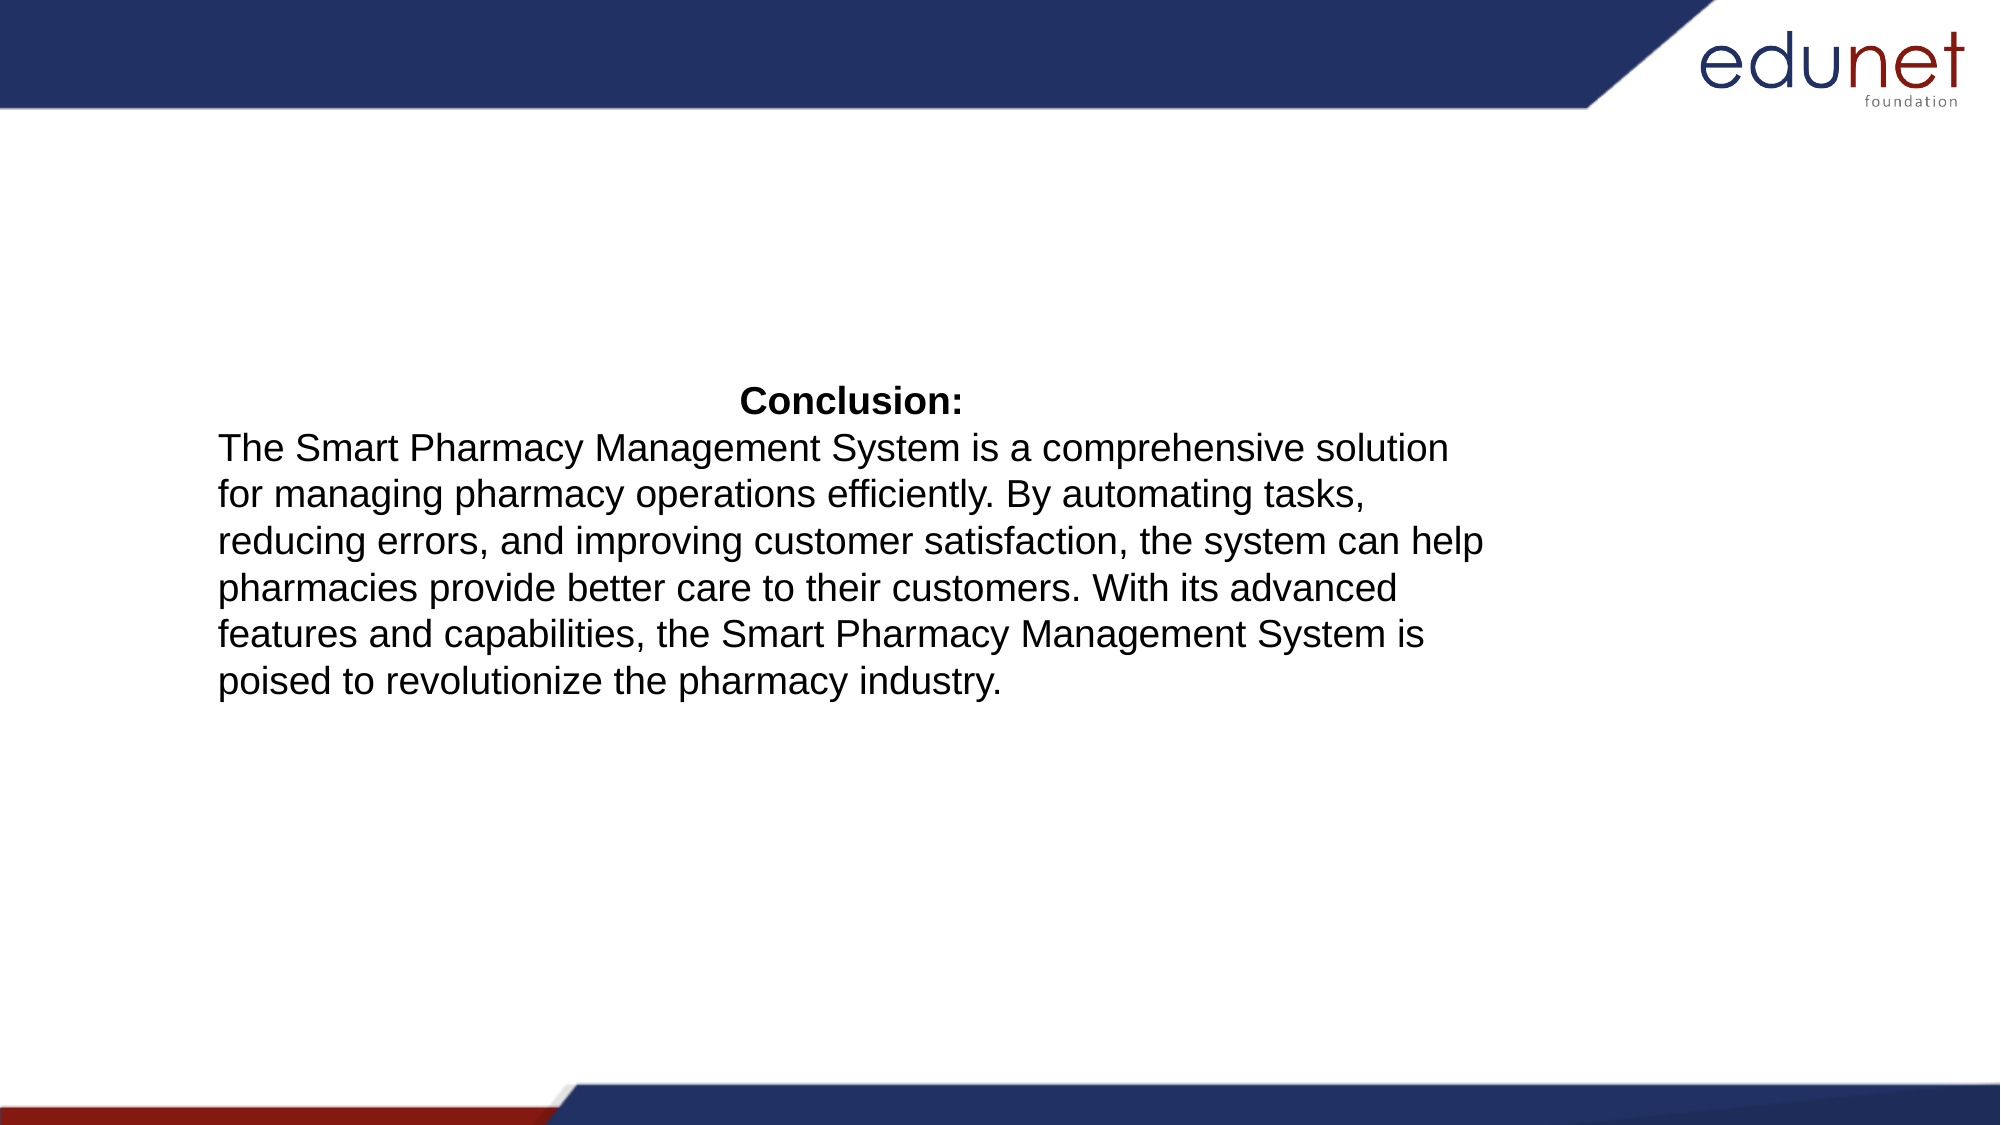

Conclusion:
The Smart Pharmacy Management System is a comprehensive solution for managing pharmacy operations efficiently. By automating tasks, reducing errors, and improving customer satisfaction, the system can help pharmacies provide better care to their customers. With its advanced features and capabilities, the Smart Pharmacy Management System is poised to revolutionize the pharmacy industry.